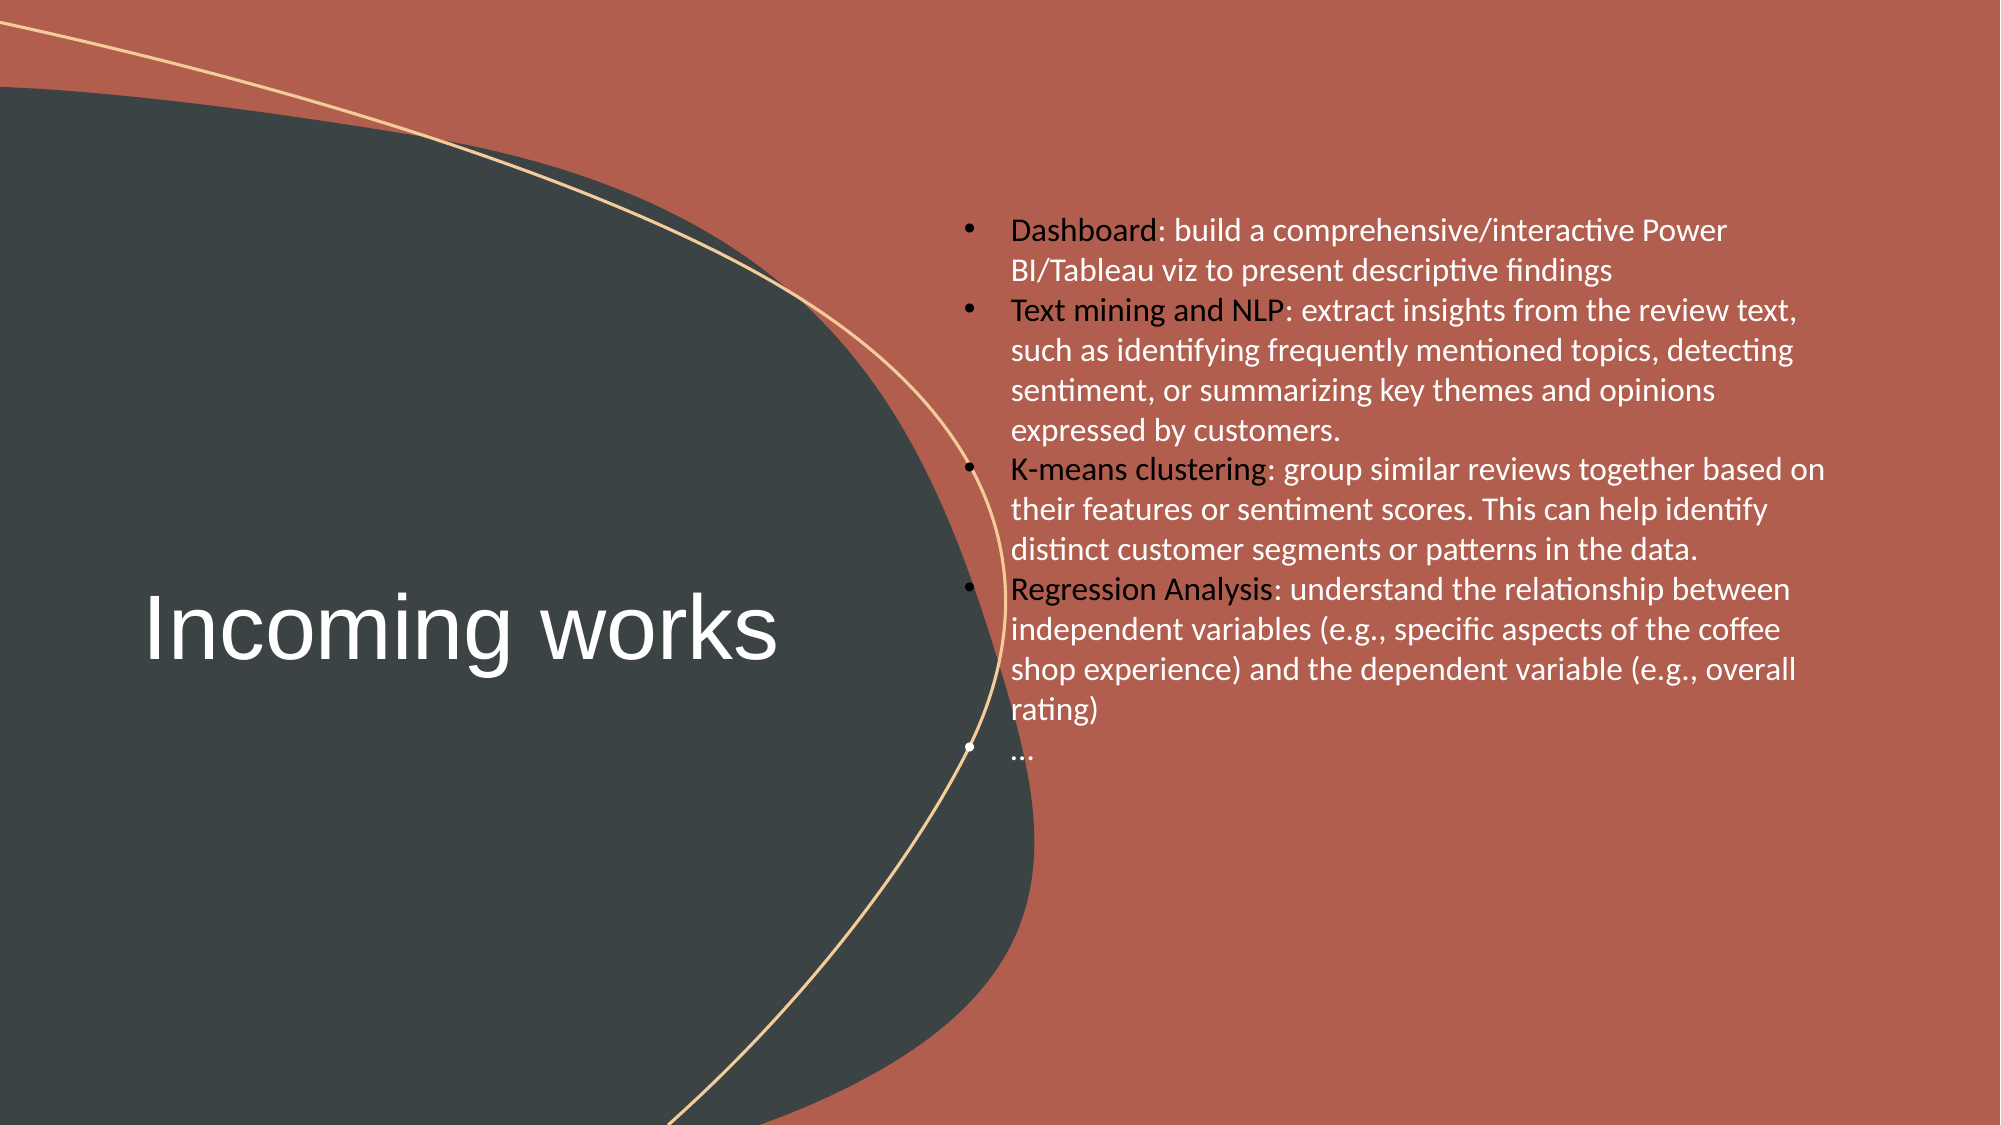

Dashboard: build a comprehensive/interactive Power BI/Tableau viz to present descriptive findings
Text mining and NLP: extract insights from the review text, such as identifying frequently mentioned topics, detecting sentiment, or summarizing key themes and opinions expressed by customers.
K-means clustering: group similar reviews together based on their features or sentiment scores. This can help identify distinct customer segments or patterns in the data.
Regression Analysis: understand the relationship between independent variables (e.g., specific aspects of the coffee shop experience) and the dependent variable (e.g., overall rating)
…

# Incoming works